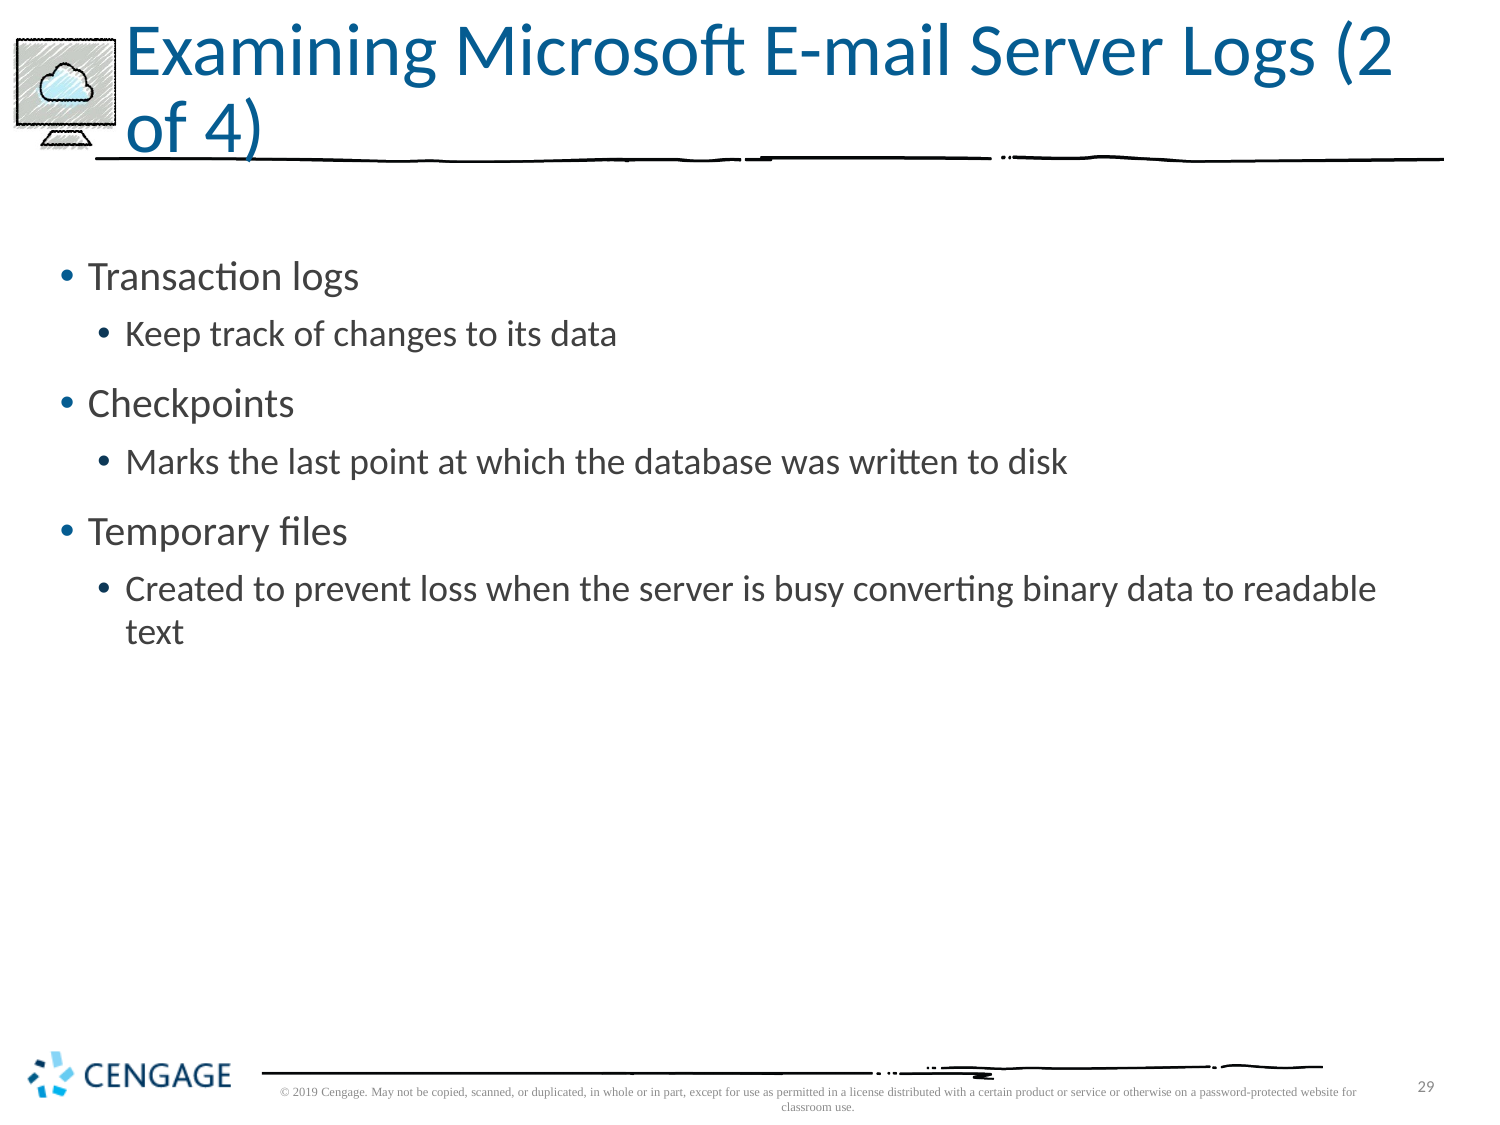

# Examining Microsoft E-mail Server Logs (2 of 4)
Transaction logs
Keep track of changes to its data
Checkpoints
Marks the last point at which the database was written to disk
Temporary files
Created to prevent loss when the server is busy converting binary data to readable text

© 2019 Cengage. May not be copied, scanned, or duplicated, in whole or in part, except for use as permitted in a license distributed with a certain product or service or otherwise on a password-protected website for classroom use.